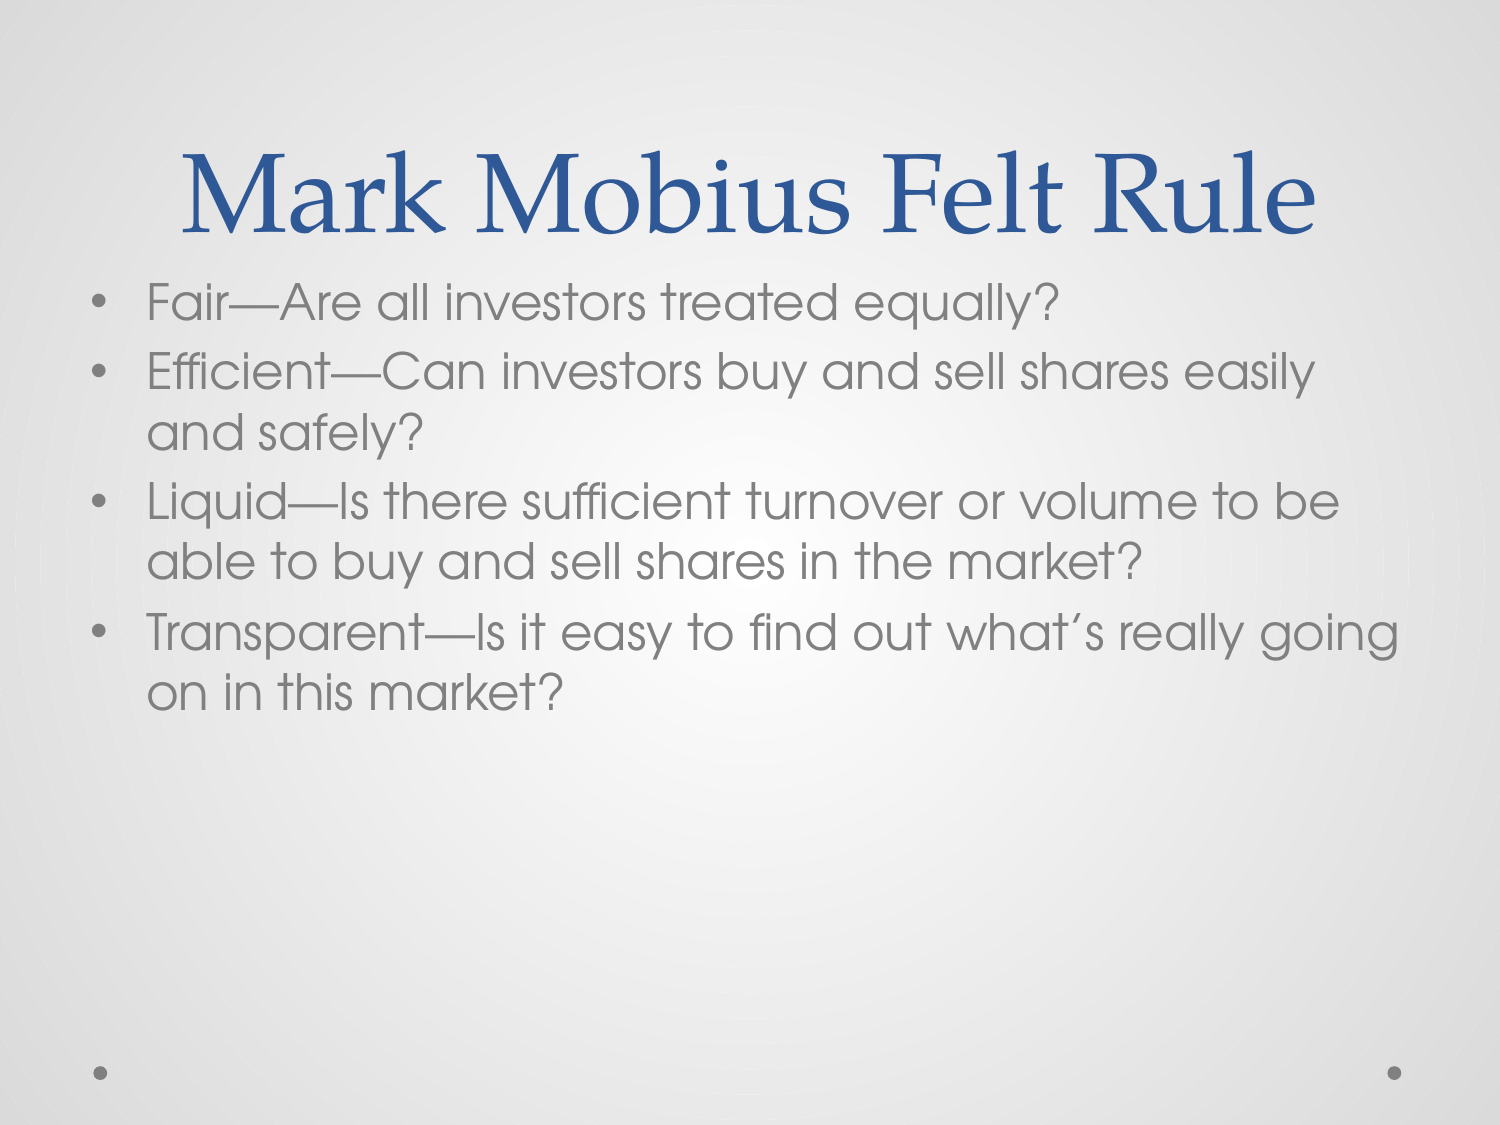

# Mark Mobius Felt Rule
Fair—Are all investors treated equally?
Efficient—Can investors buy and sell shares easily and safely?
Liquid—Is there sufficient turnover or volume to be able to buy and sell shares in the market?
Transparent—Is it easy to find out what’s really going on in this market?